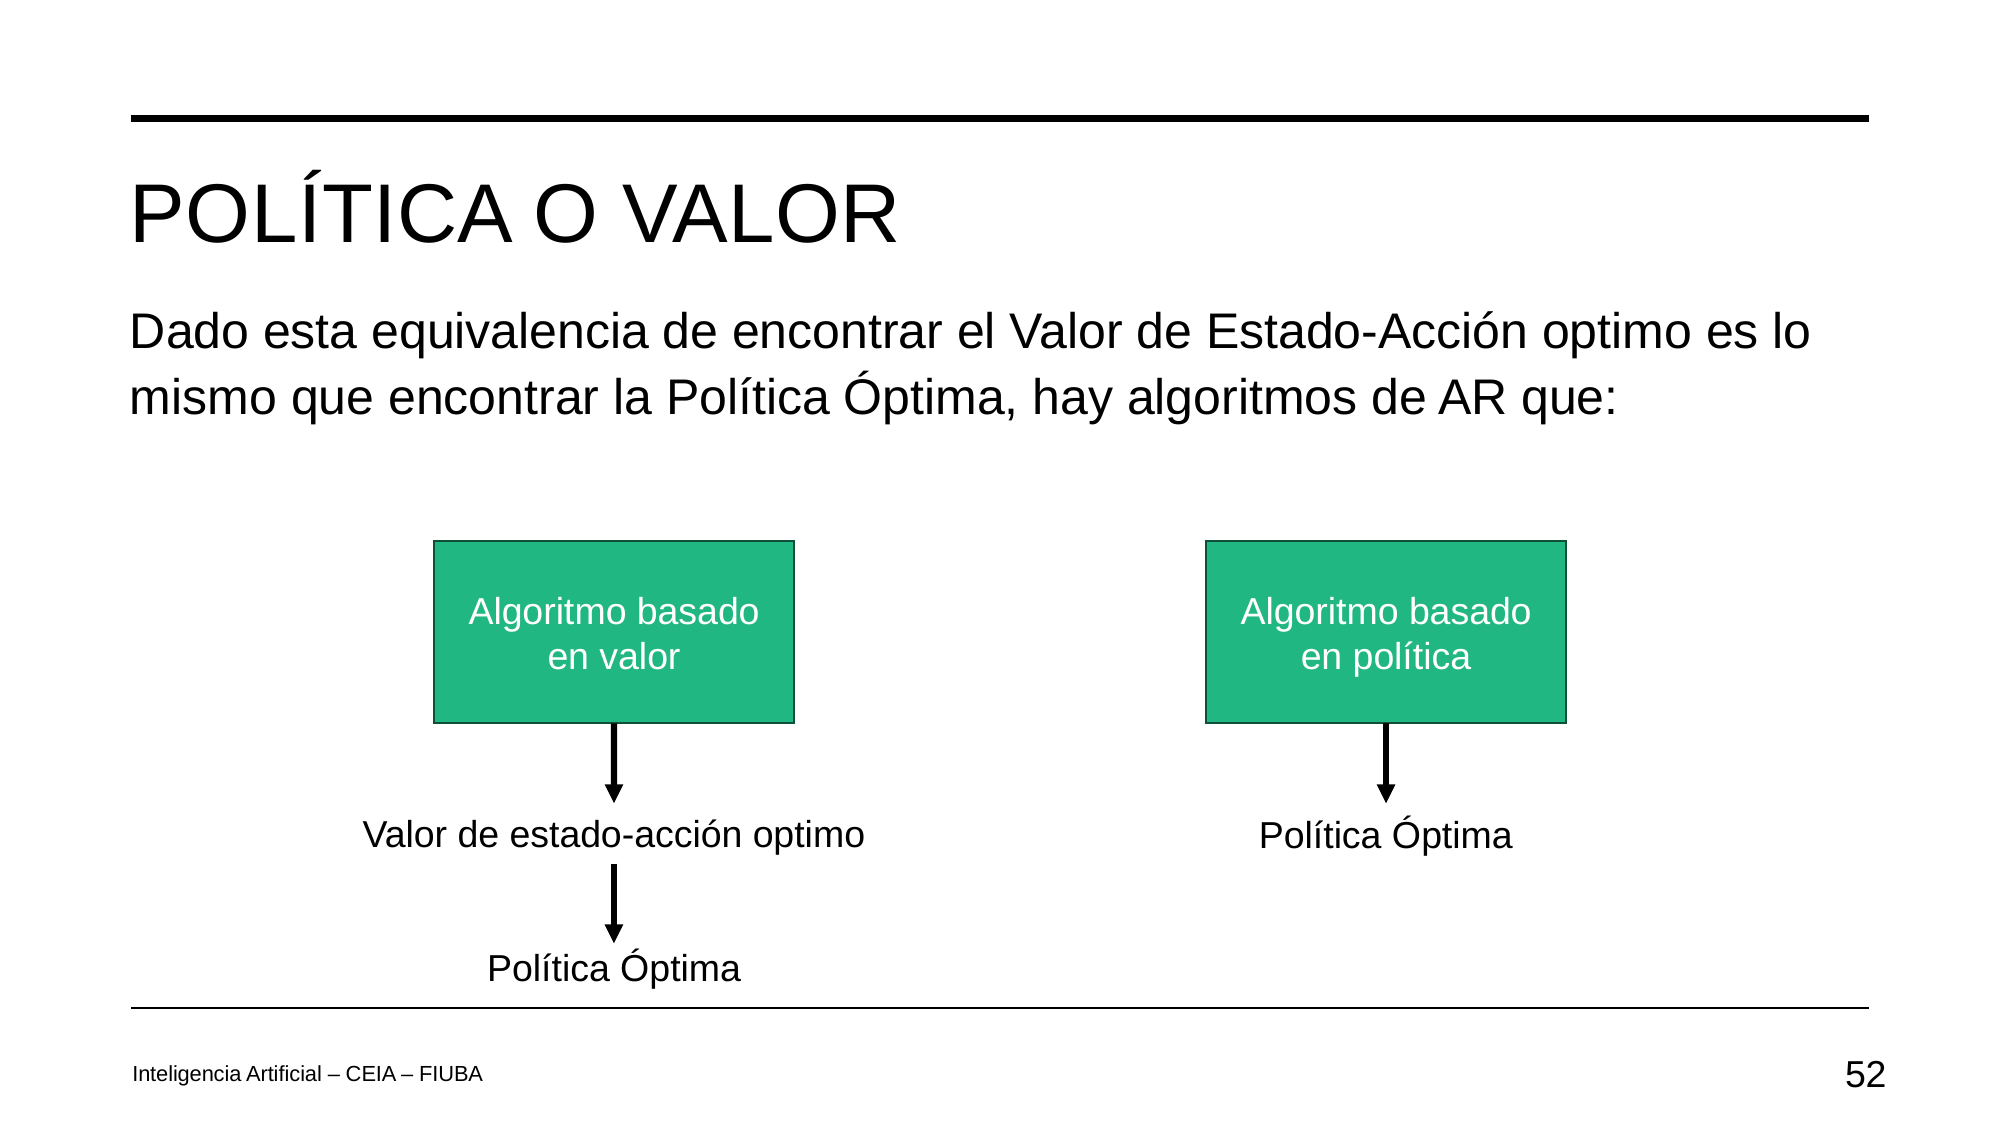

# Política o Valor
Dado esta equivalencia de encontrar el Valor de Estado-Acción optimo es lo mismo que encontrar la Política Óptima, hay algoritmos de AR que:

Algoritmo basado en política
Algoritmo basado en valor
Valor de estado-acción optimo
Política Óptima
Política Óptima
Inteligencia Artificial – CEIA – FIUBA
52
Image by vectorjuice